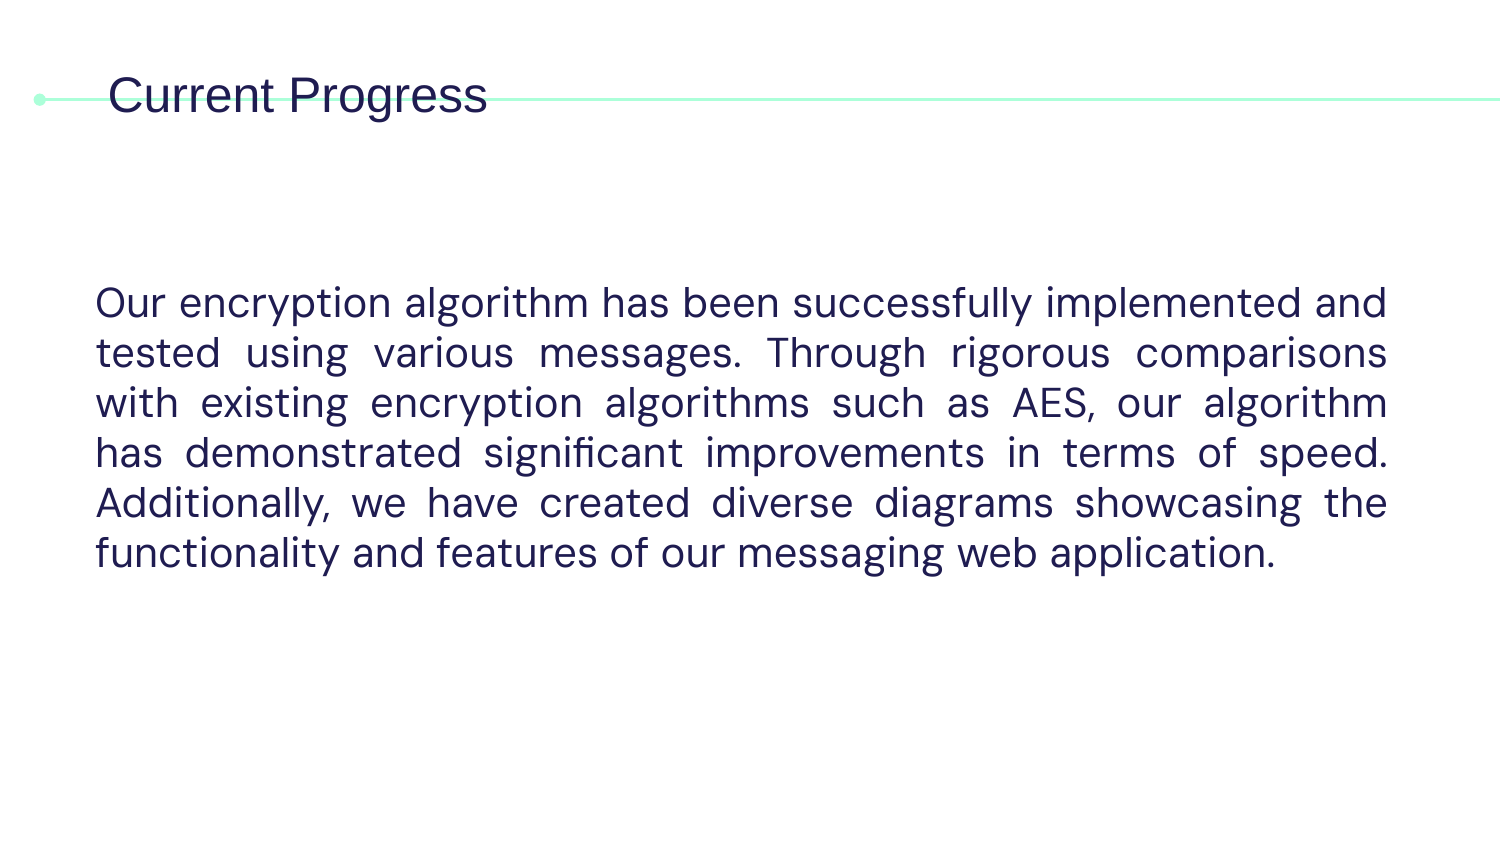

# Current Progress
Our encryption algorithm has been successfully implemented and tested using various messages. Through rigorous comparisons with existing encryption algorithms such as AES, our algorithm has demonstrated significant improvements in terms of speed. Additionally, we have created diverse diagrams showcasing the functionality and features of our messaging web application.